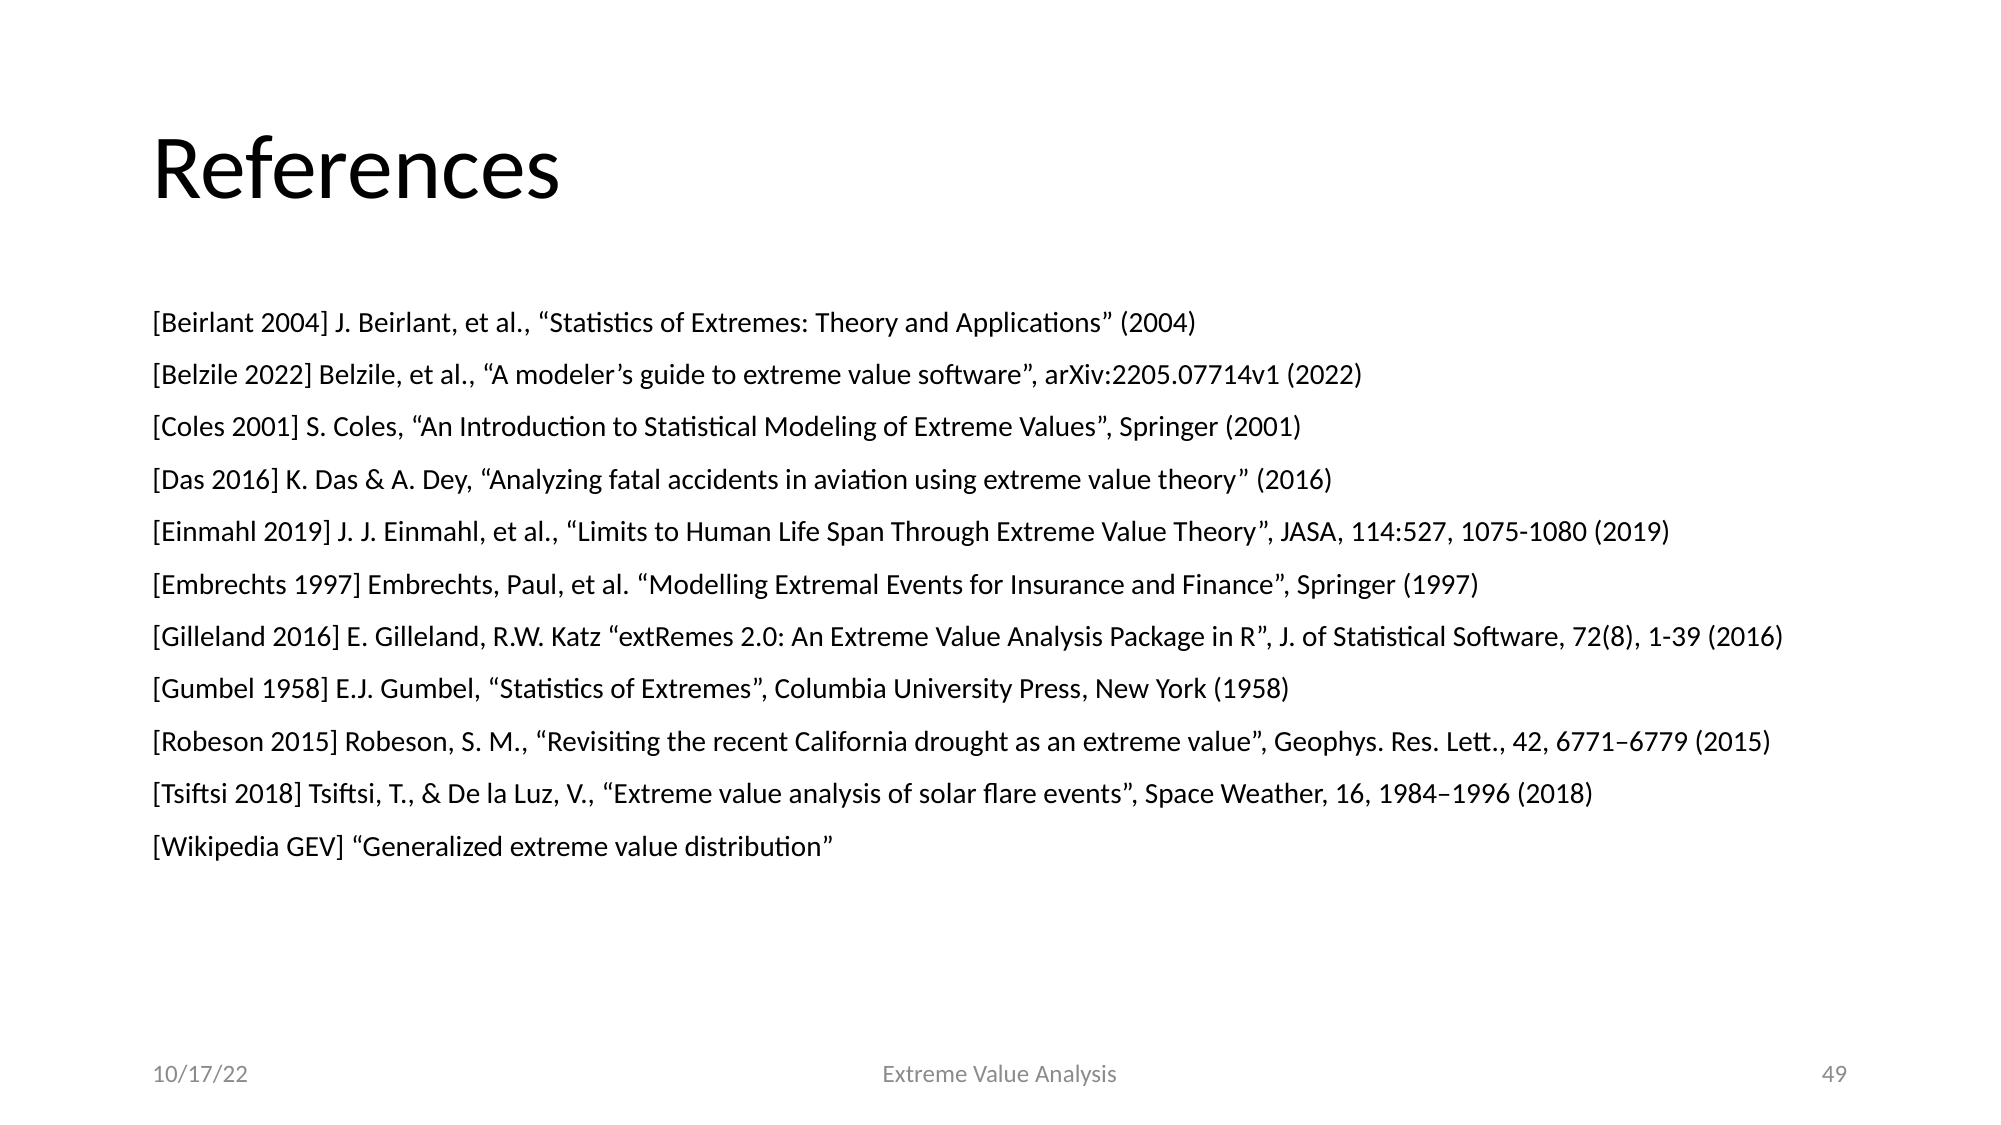

# References
[Beirlant 2004] J. Beirlant, et al., “Statistics of Extremes: Theory and Applications” (2004)
[Belzile 2022] Belzile, et al., “A modeler’s guide to extreme value software”, arXiv:2205.07714v1 (2022)
[Coles 2001] S. Coles, “An Introduction to Statistical Modeling of Extreme Values”, Springer (2001)
[Das 2016] K. Das & A. Dey, “Analyzing fatal accidents in aviation using extreme value theory” (2016)
[Einmahl 2019] J. J. Einmahl, et al., “Limits to Human Life Span Through Extreme Value Theory”, JASA, 114:527, 1075-1080 (2019)
[Embrechts 1997] Embrechts, Paul, et al. “Modelling Extremal Events for Insurance and Finance”, Springer (1997)
[Gilleland 2016] E. Gilleland, R.W. Katz “extRemes 2.0: An Extreme Value Analysis Package in R”, J. of Statistical Software, 72(8), 1-39 (2016)
[Gumbel 1958] E.J. Gumbel, “Statistics of Extremes”, Columbia University Press, New York (1958)
[Robeson 2015] Robeson, S. M., “Revisiting the recent California drought as an extreme value”, Geophys. Res. Lett., 42, 6771–6779 (2015)
[Tsiftsi 2018] Tsiftsi, T., & De la Luz, V., “Extreme value analysis of solar flare events”, Space Weather, 16, 1984–1996 (2018)
[Wikipedia GEV] “Generalized extreme value distribution”
10/17/22
Extreme Value Analysis
49